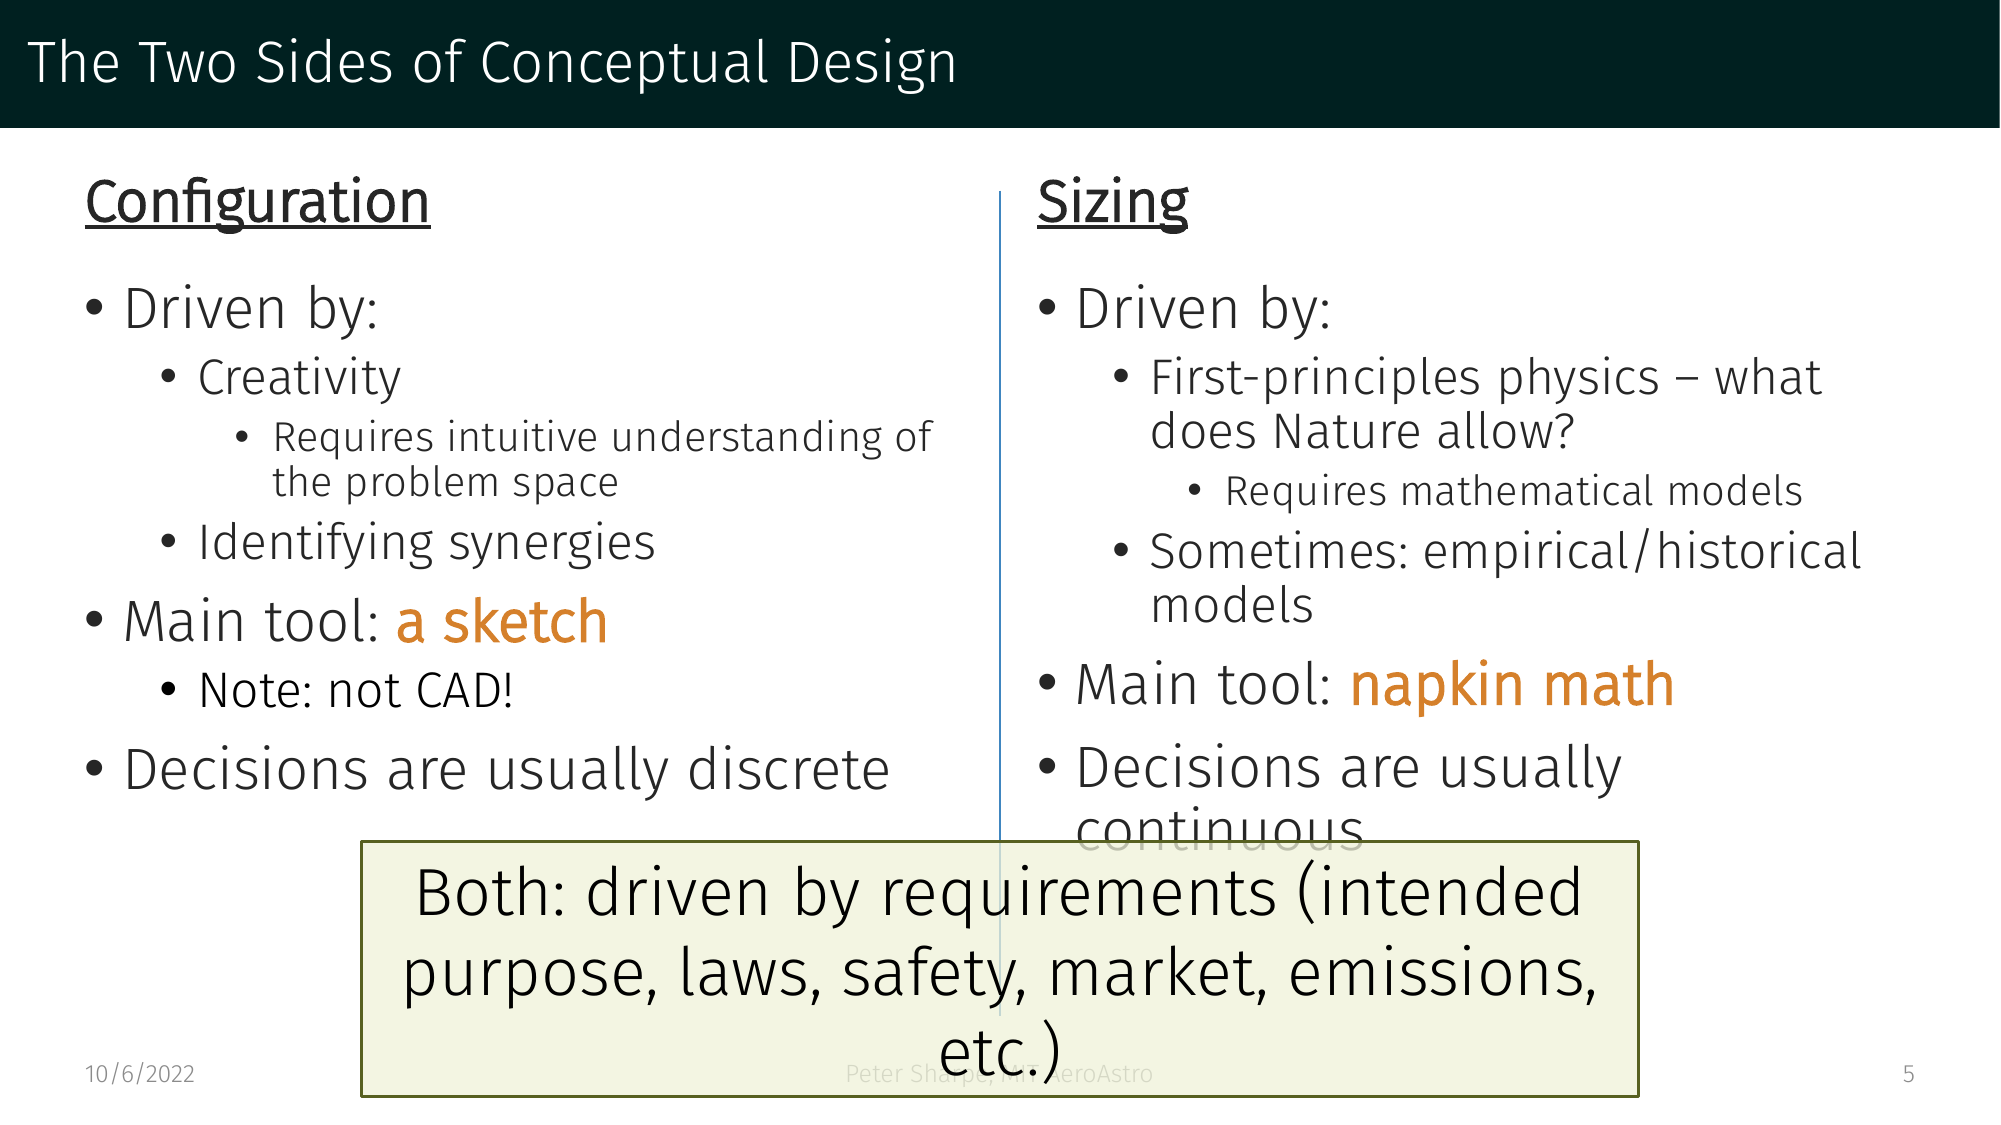

# The Two Sides of Conceptual Design
Configuration
Sizing
Driven by:
Creativity
Requires intuitive understanding of the problem space
Identifying synergies
Main tool: a sketch
Note: not CAD!
Decisions are usually discrete
Driven by:
First-principles physics – what does Nature allow?
Requires mathematical models
Sometimes: empirical/historical models
Main tool: napkin math
Decisions are usually continuous
Both: driven by requirements (intended purpose, laws, safety, market, emissions, etc.)
10/6/2022
5
Peter Sharpe, MIT AeroAstro